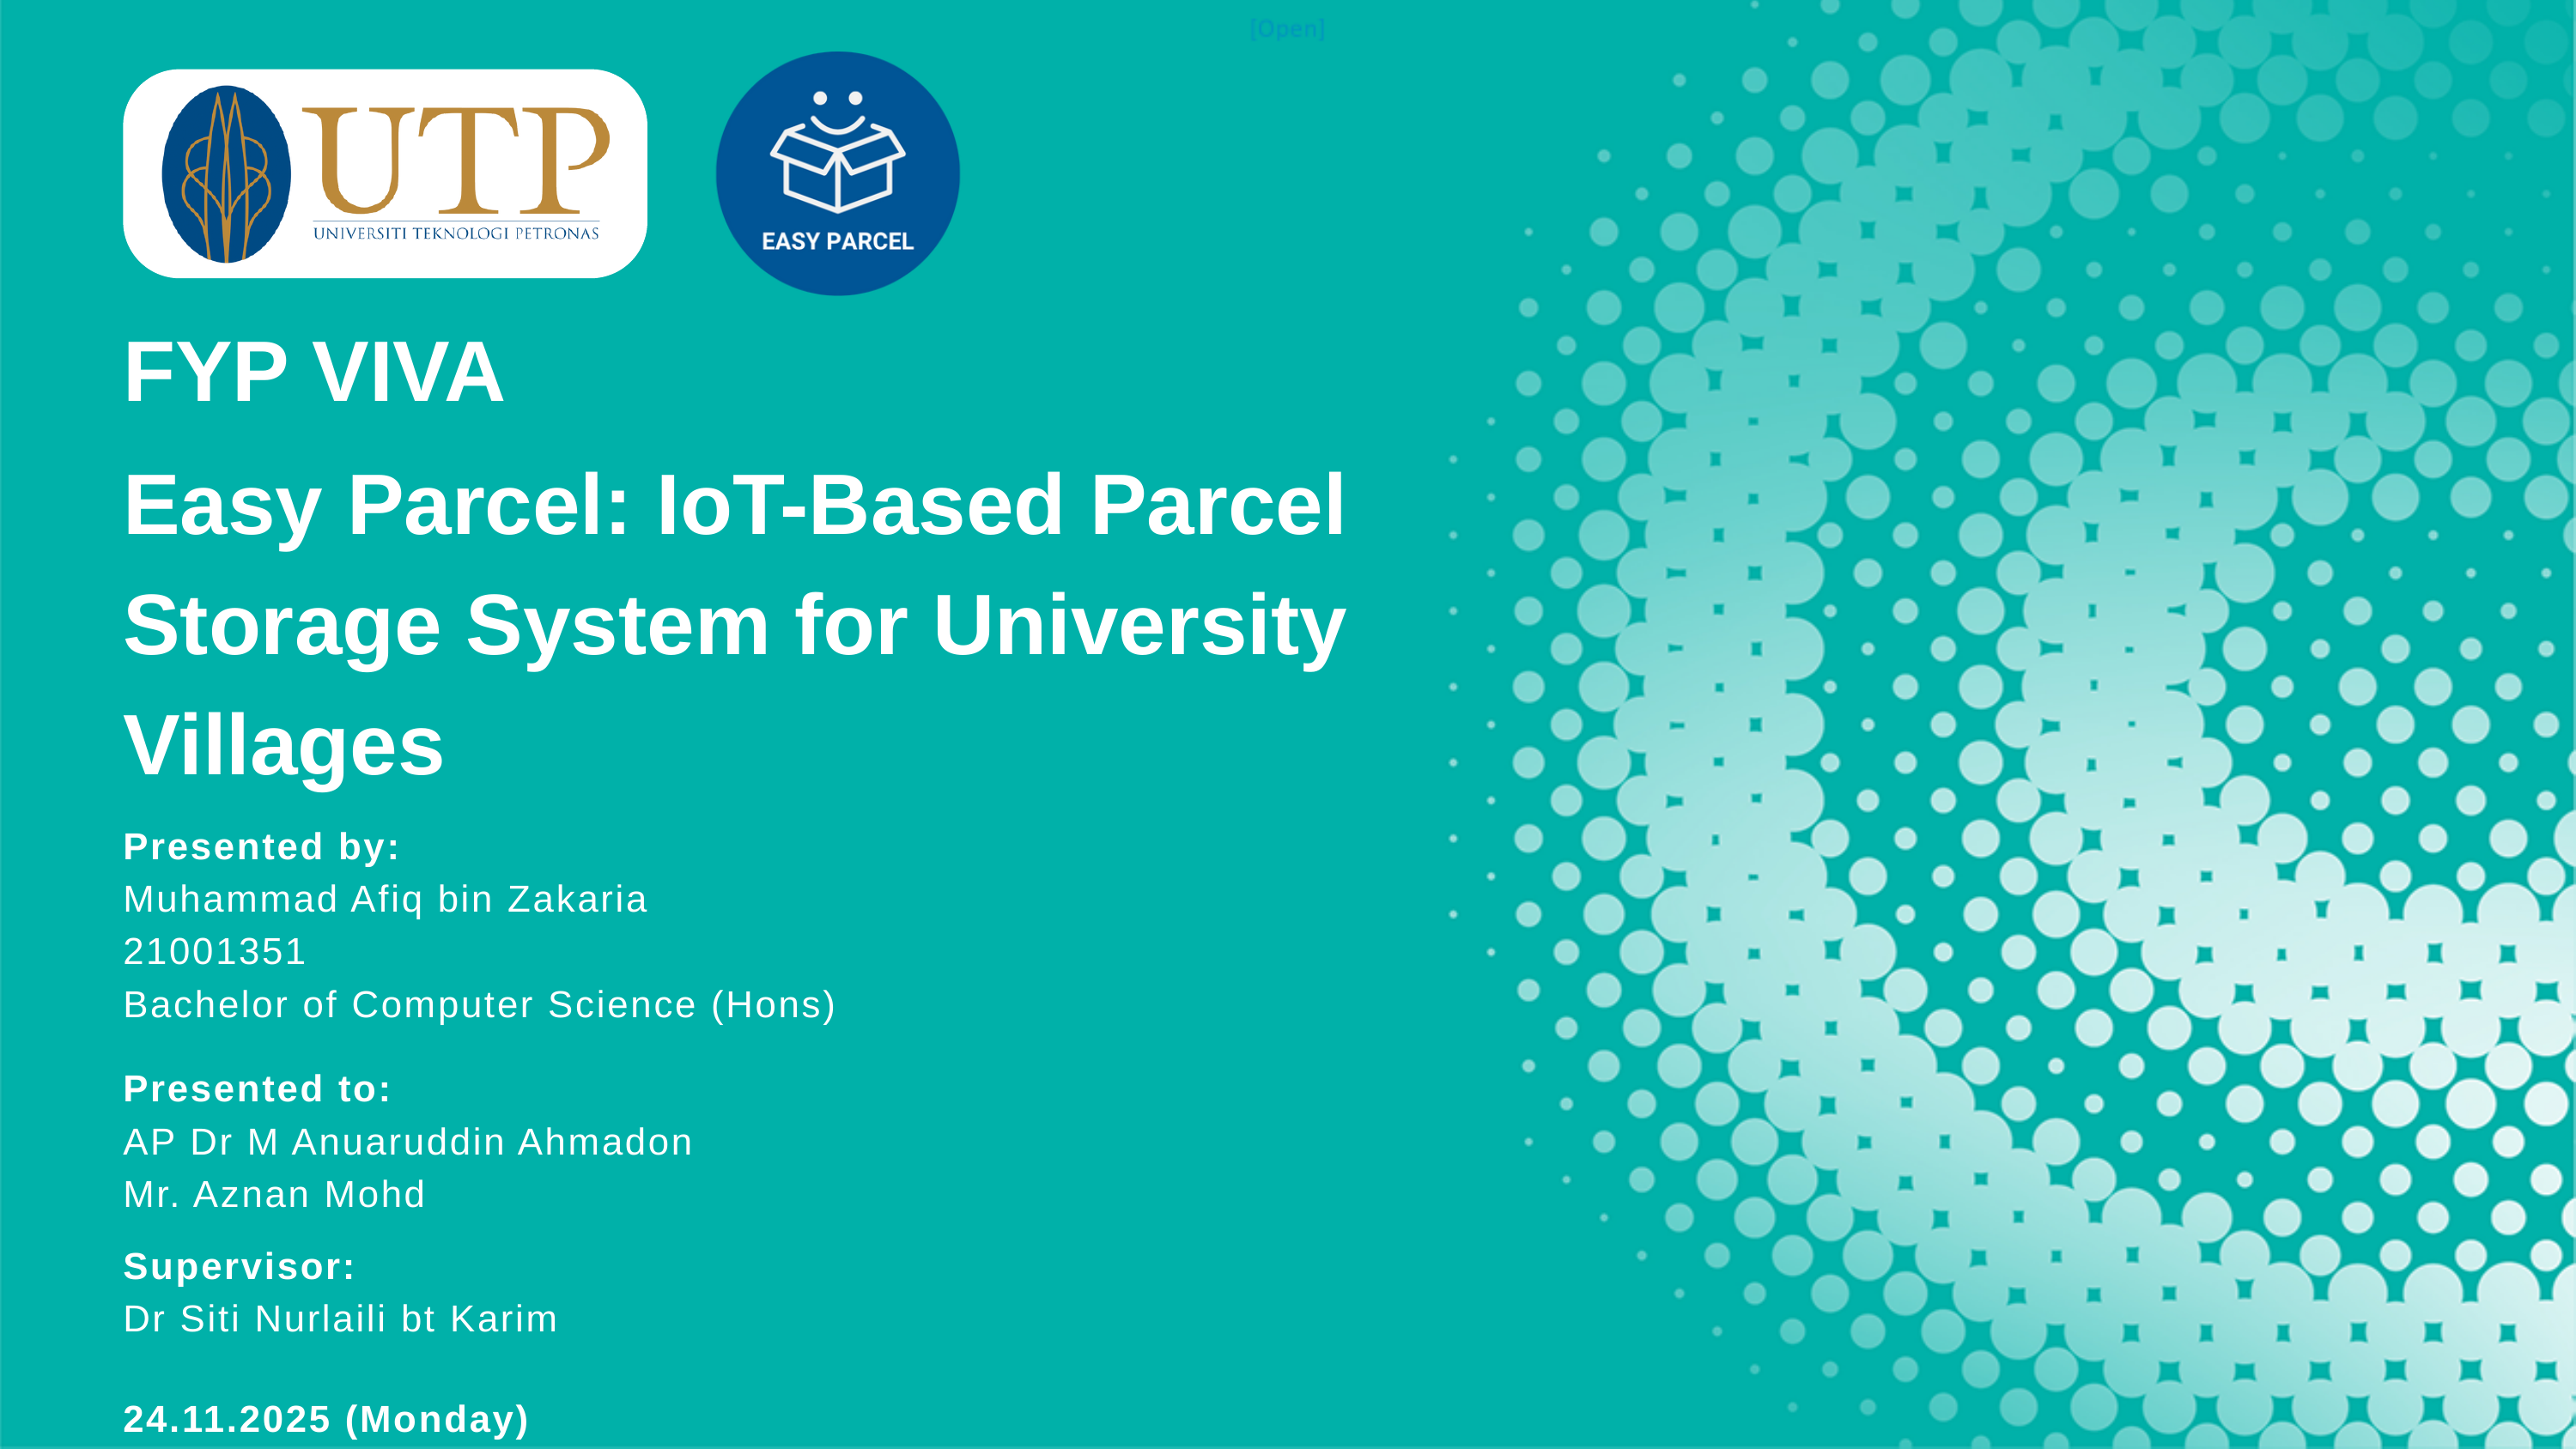

FYP VIVA
Easy Parcel: IoT-Based Parcel Storage System for University Villages
Presented by:
Muhammad Afiq bin Zakaria
21001351
Bachelor of Computer Science (Hons)
Presented to:
AP Dr M Anuaruddin Ahmadon
Mr. Aznan Mohd

Supervisor:
Dr Siti Nurlaili bt Karim
24.11.2025 (Monday)